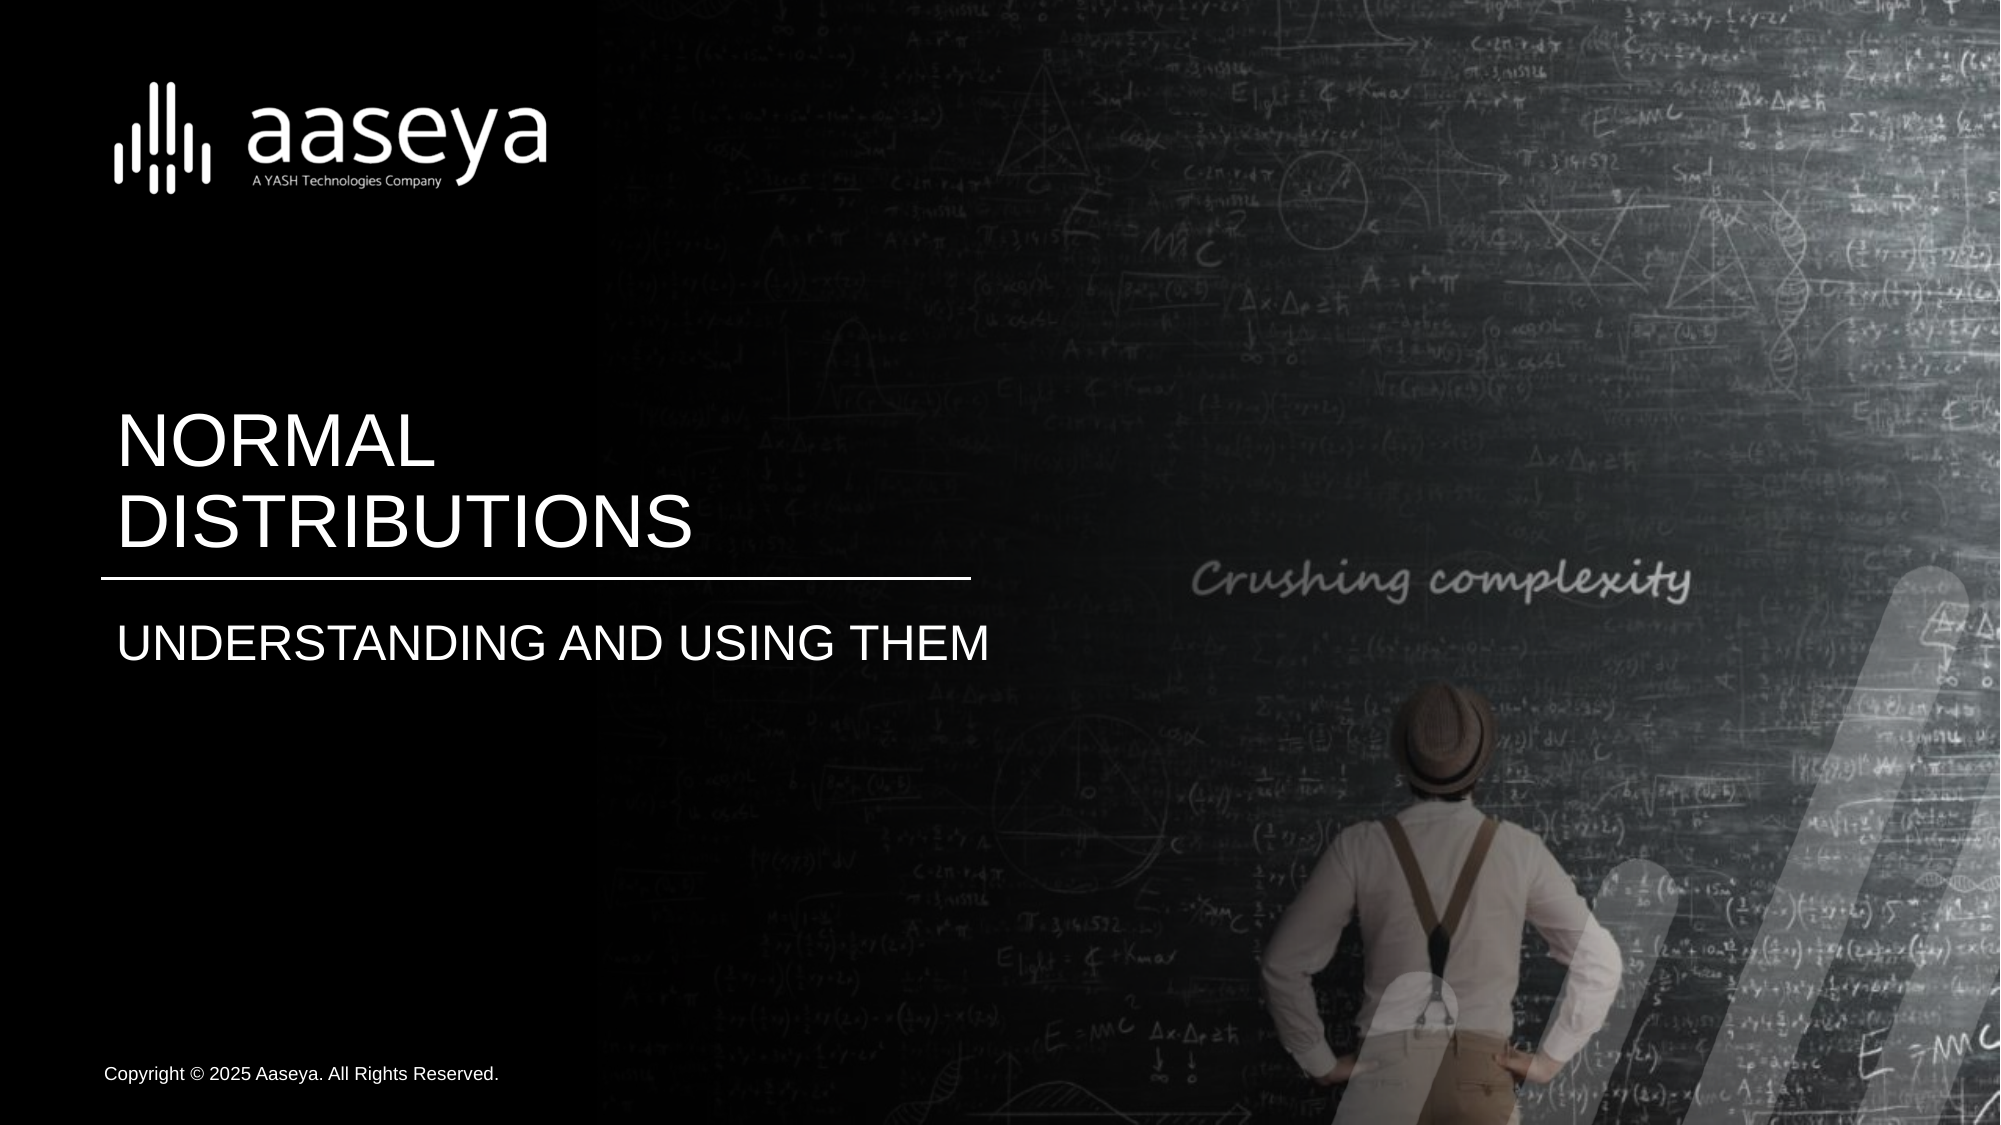

# NORMAL DISTRIBUTIONS
UNDERSTANDING AND USING THEM
Copyright © 2025 Aaseya. All Rights Reserved.